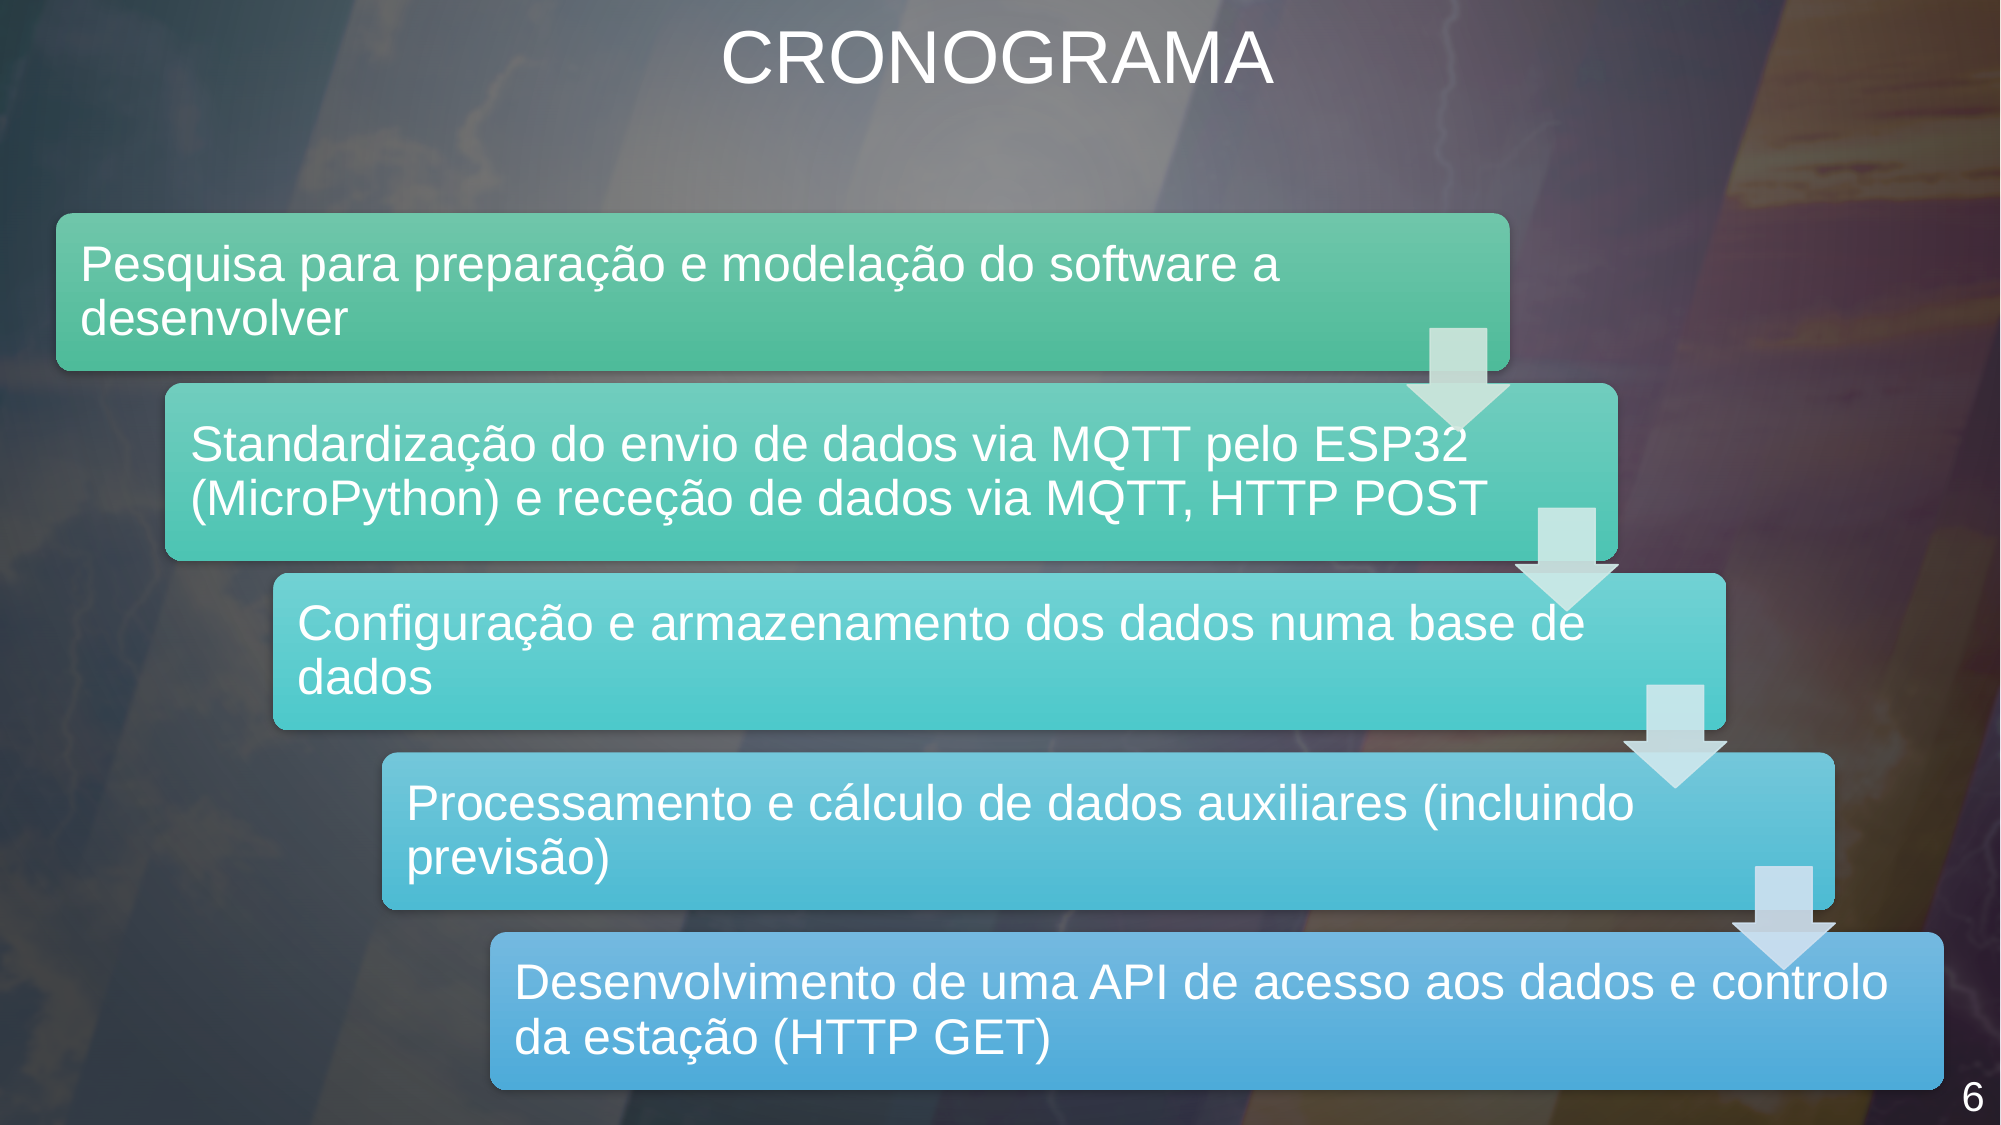

# Cronograma
Pesquisa para preparação e modelação do software a desenvolver
Standardização do envio de dados via MQTT pelo ESP32 (MicroPython) e receção de dados via MQTT, HTTP POST
Configuração e armazenamento dos dados numa base de dados
Processamento e cálculo de dados auxiliares (incluindo previsão)
Desenvolvimento de uma API de acesso aos dados e controlo da estação (HTTP GET)

6